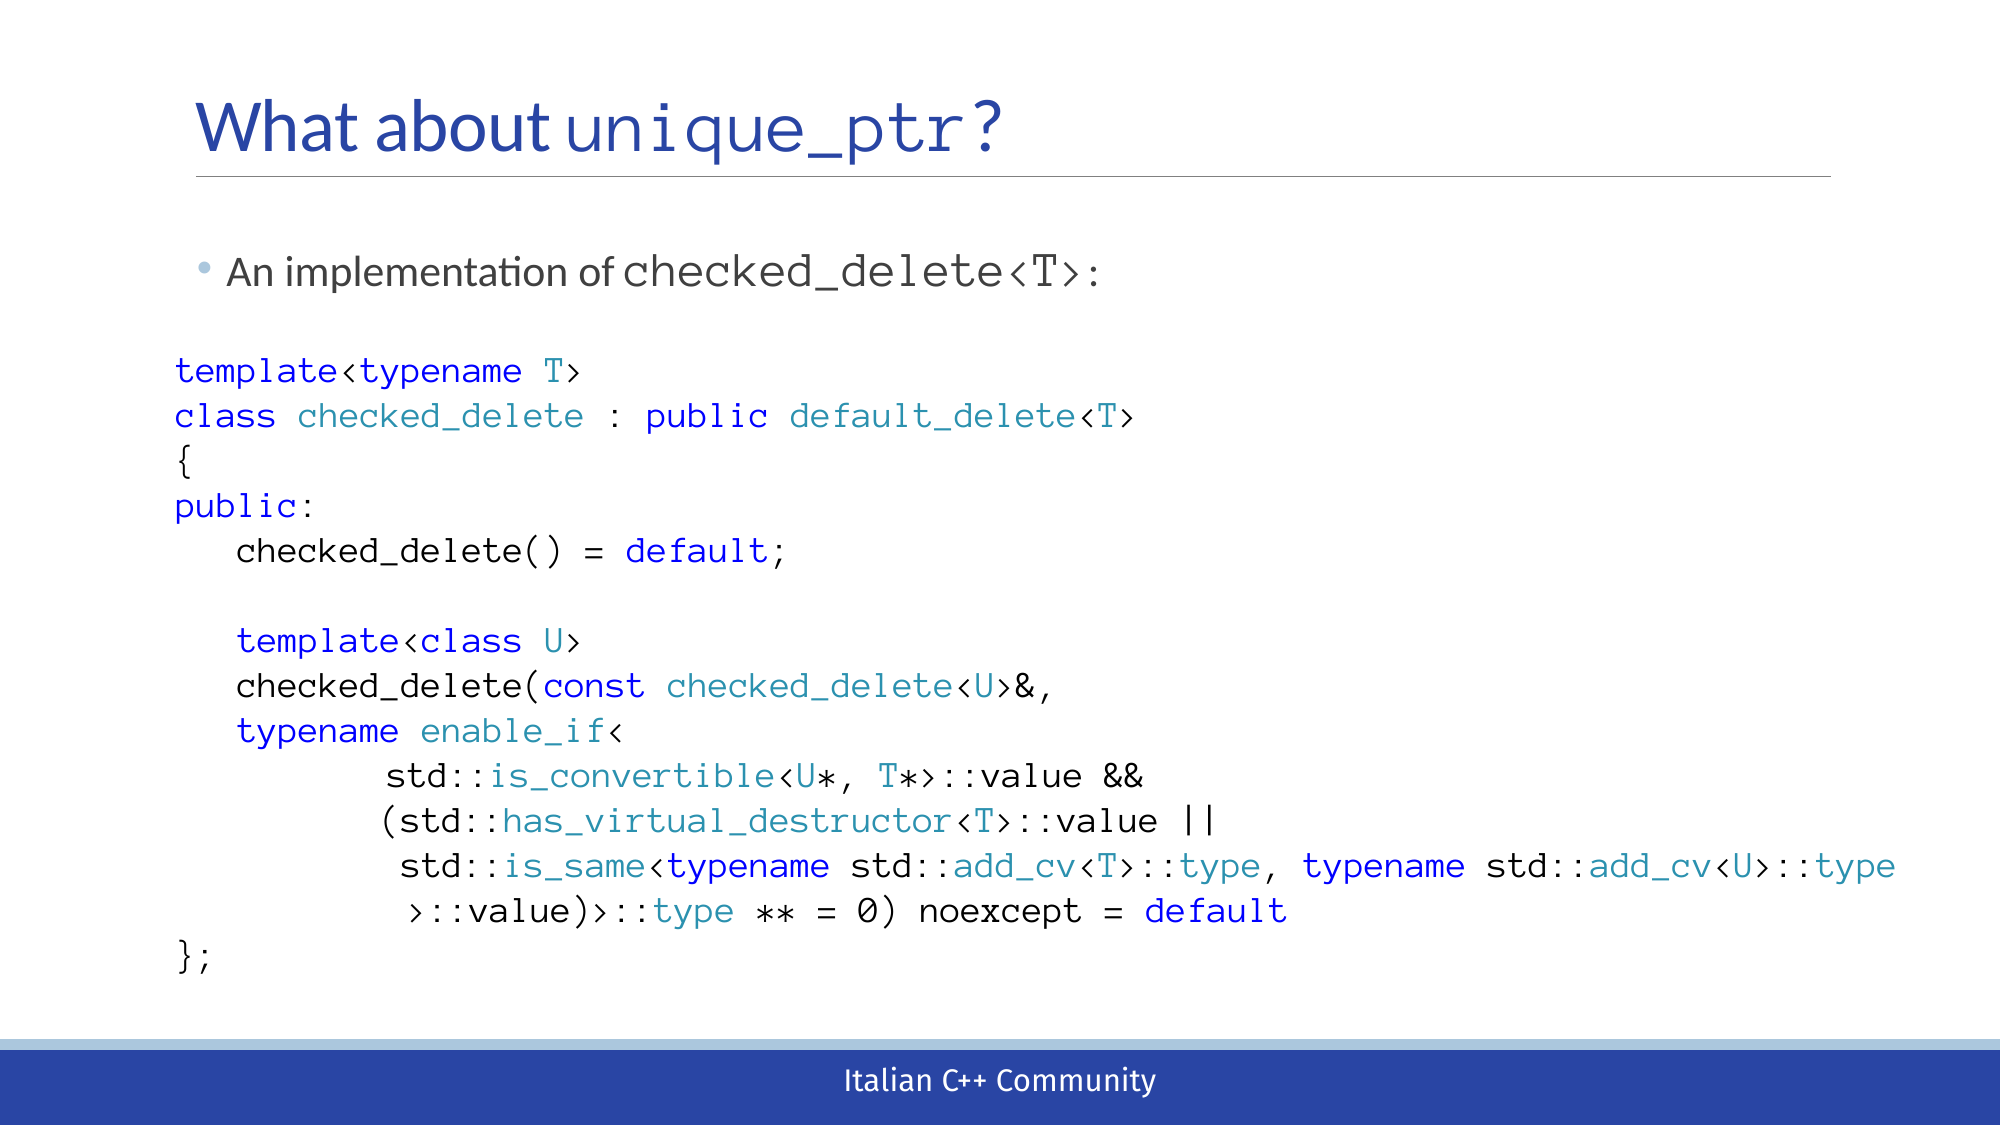

# What about unique_ptr?
An implementation of checked_delete<T>:
template<typename T>
class checked_delete : public default_delete<T>
{
public:
   checked_delete() = default;

   template<class U>
   checked_delete(const checked_delete<U>&,
   typename enable_if<
	   std::is_convertible<U*, T*>::value &&
          (std::has_virtual_destructor<T>::value ||
           std::is_same<typename std::add_cv<T>::type, typename std::add_cv<U>::type
	    >::value)>::type ** = 0) noexcept = default
};